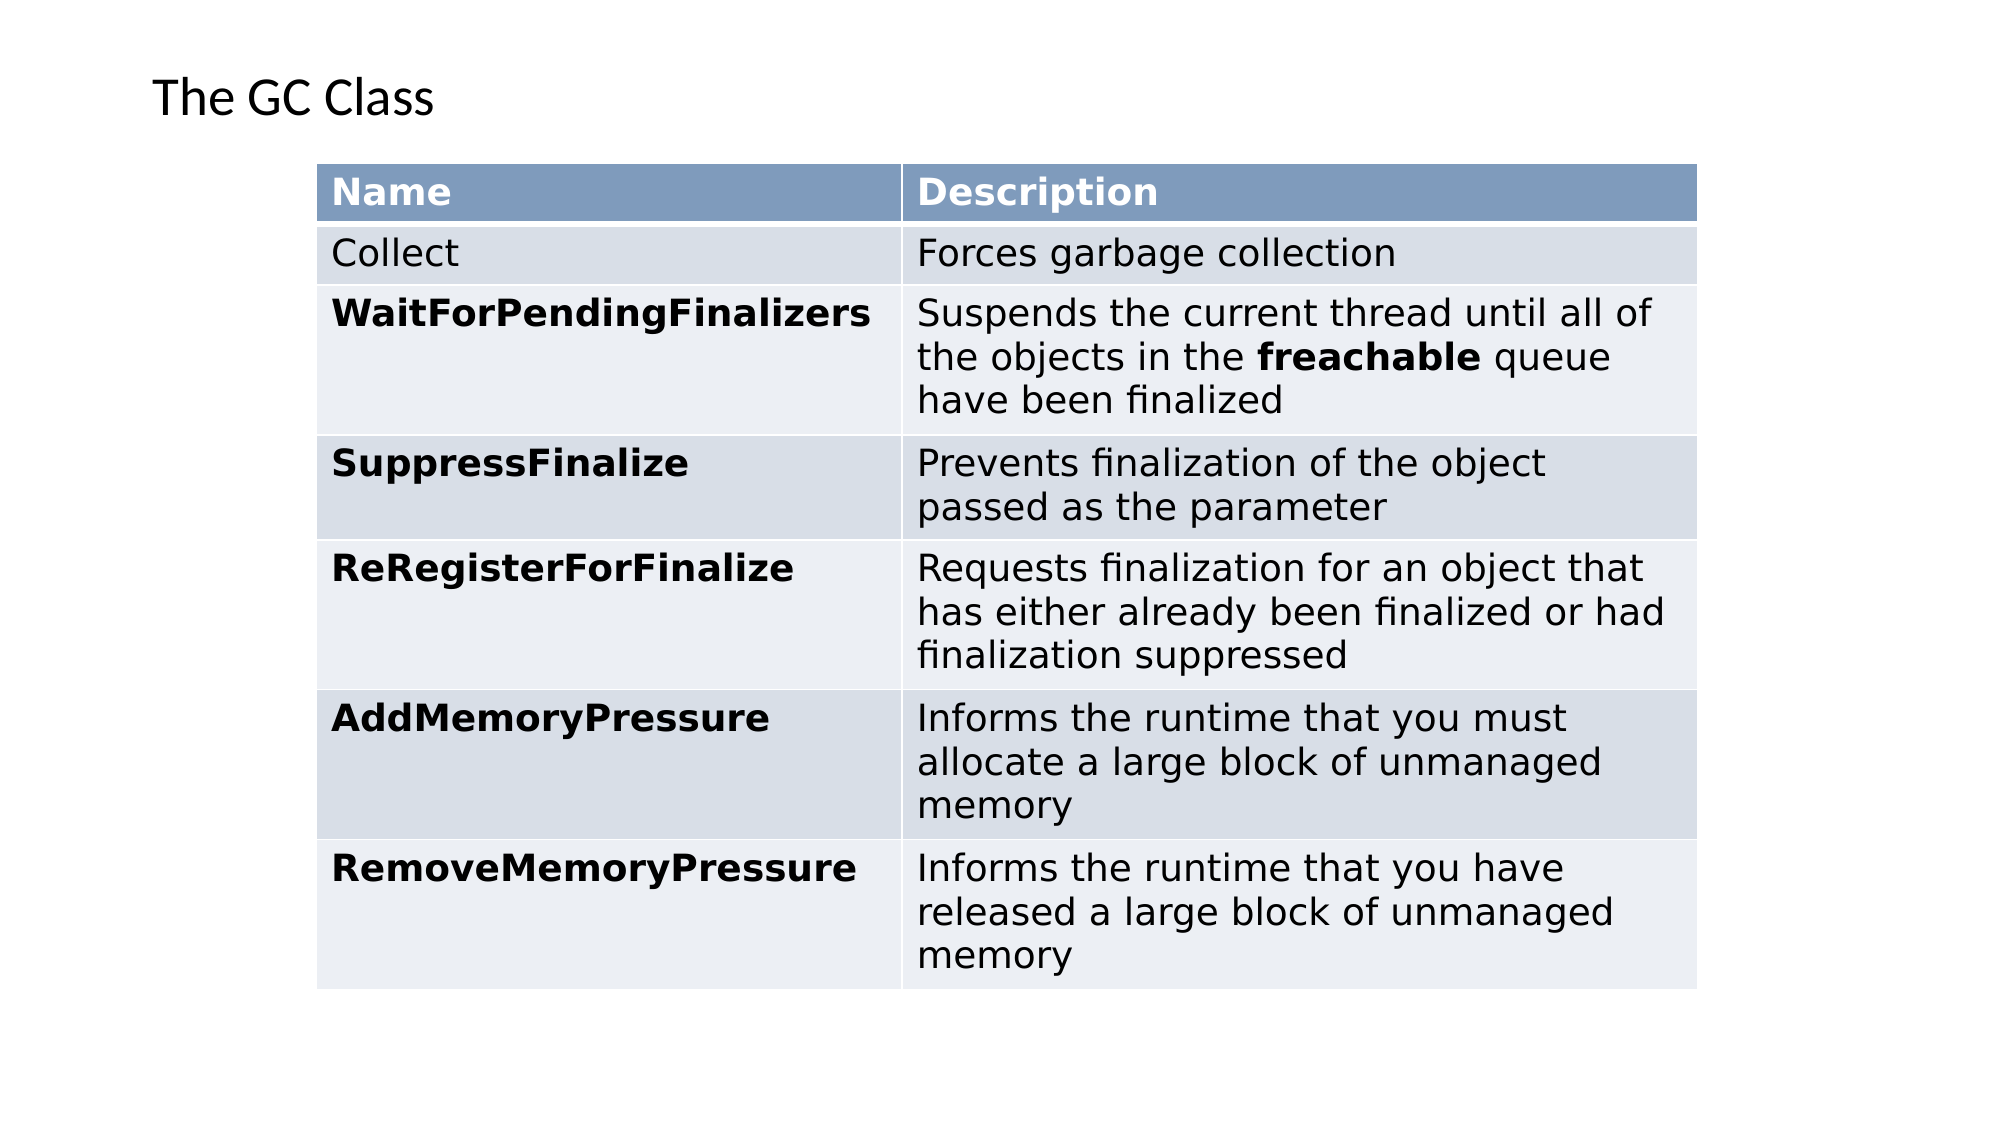

# The GC Class
| Name | Description |
| --- | --- |
| Collect | Forces garbage collection |
| WaitForPendingFinalizers | Suspends the current thread until all of the objects in the freachable queue have been finalized |
| SuppressFinalize | Prevents finalization of the object passed as the parameter |
| ReRegisterForFinalize | Requests finalization for an object that has either already been finalized or had finalization suppressed |
| AddMemoryPressure | Informs the runtime that you must allocate a large block of unmanaged memory |
| RemoveMemoryPressure | Informs the runtime that you have released a large block of unmanaged memory |